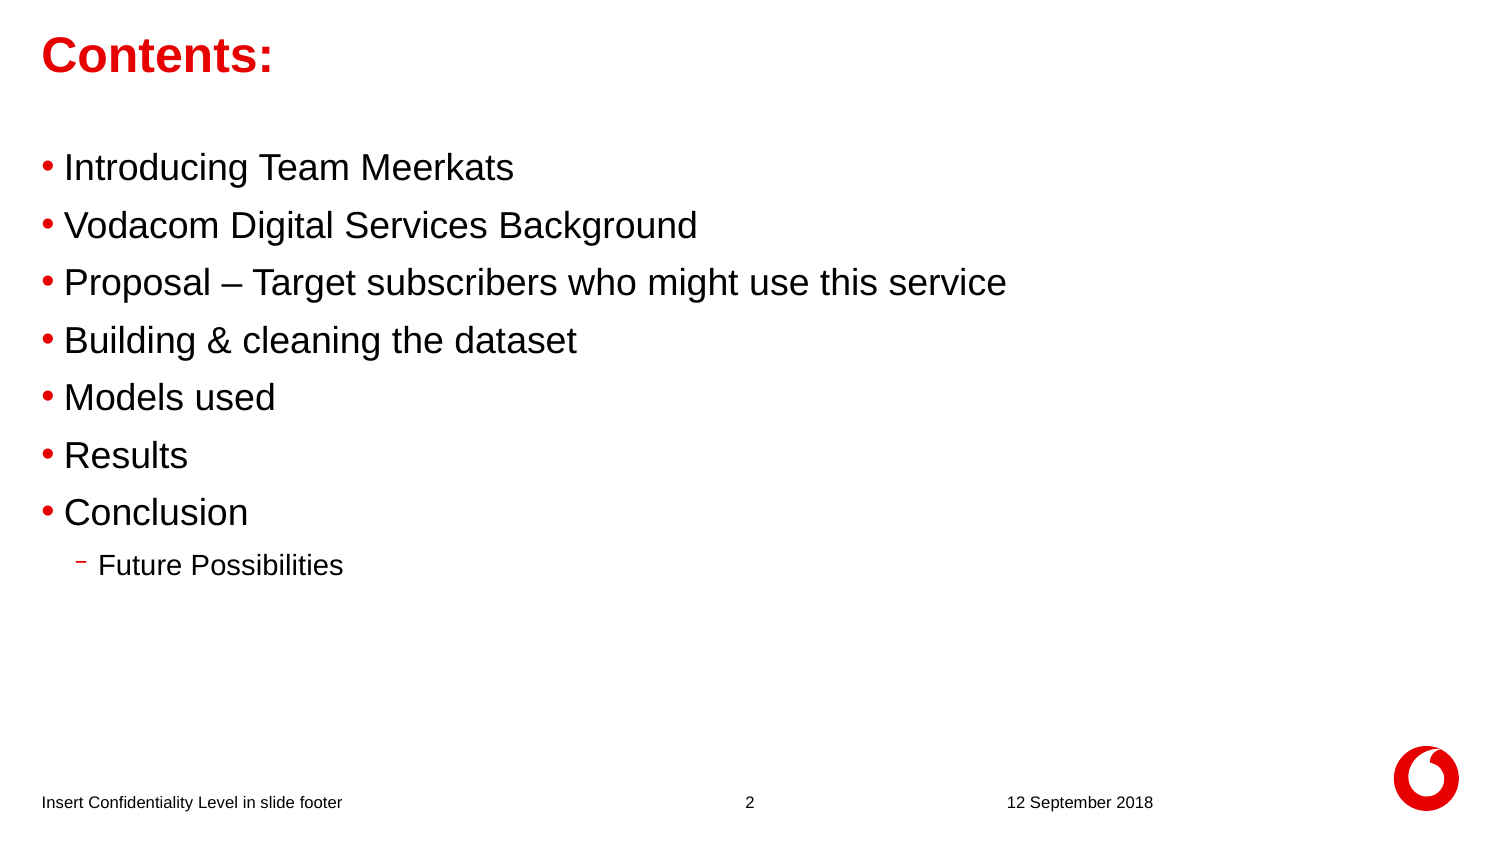

# Contents:
Introducing Team Meerkats
Vodacom Digital Services Background
Proposal – Target subscribers who might use this service
Building & cleaning the dataset
Models used
Results
Conclusion
Future Possibilities
Insert Confidentiality Level in slide footer
12 September 2018
2